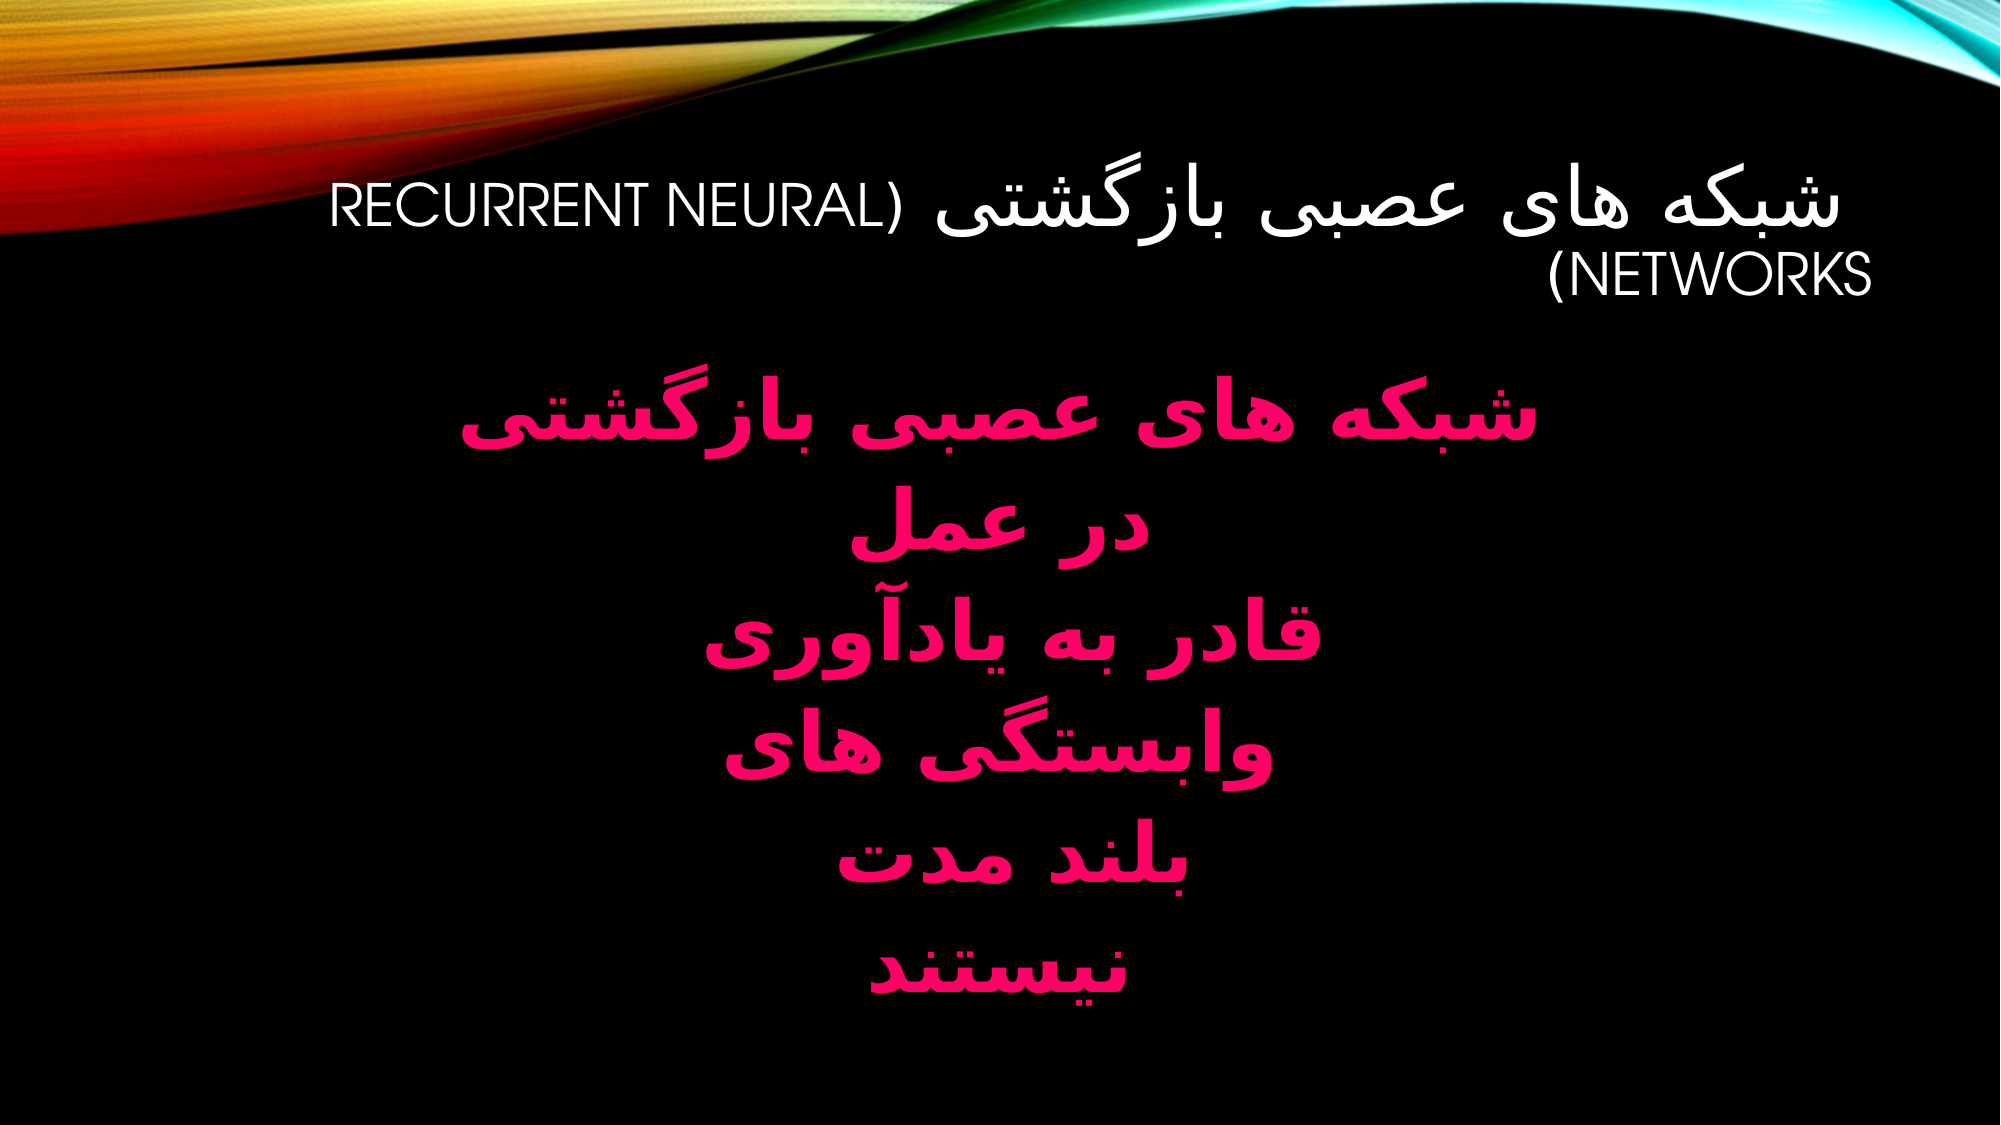

# شبکه های عصبی بازگشتی (Recurrent Neural Networks)
شبکه های عصبی بازگشتی
در عمل
قادر به یادآوری
وابستگی های
بلند مدت
نیستند